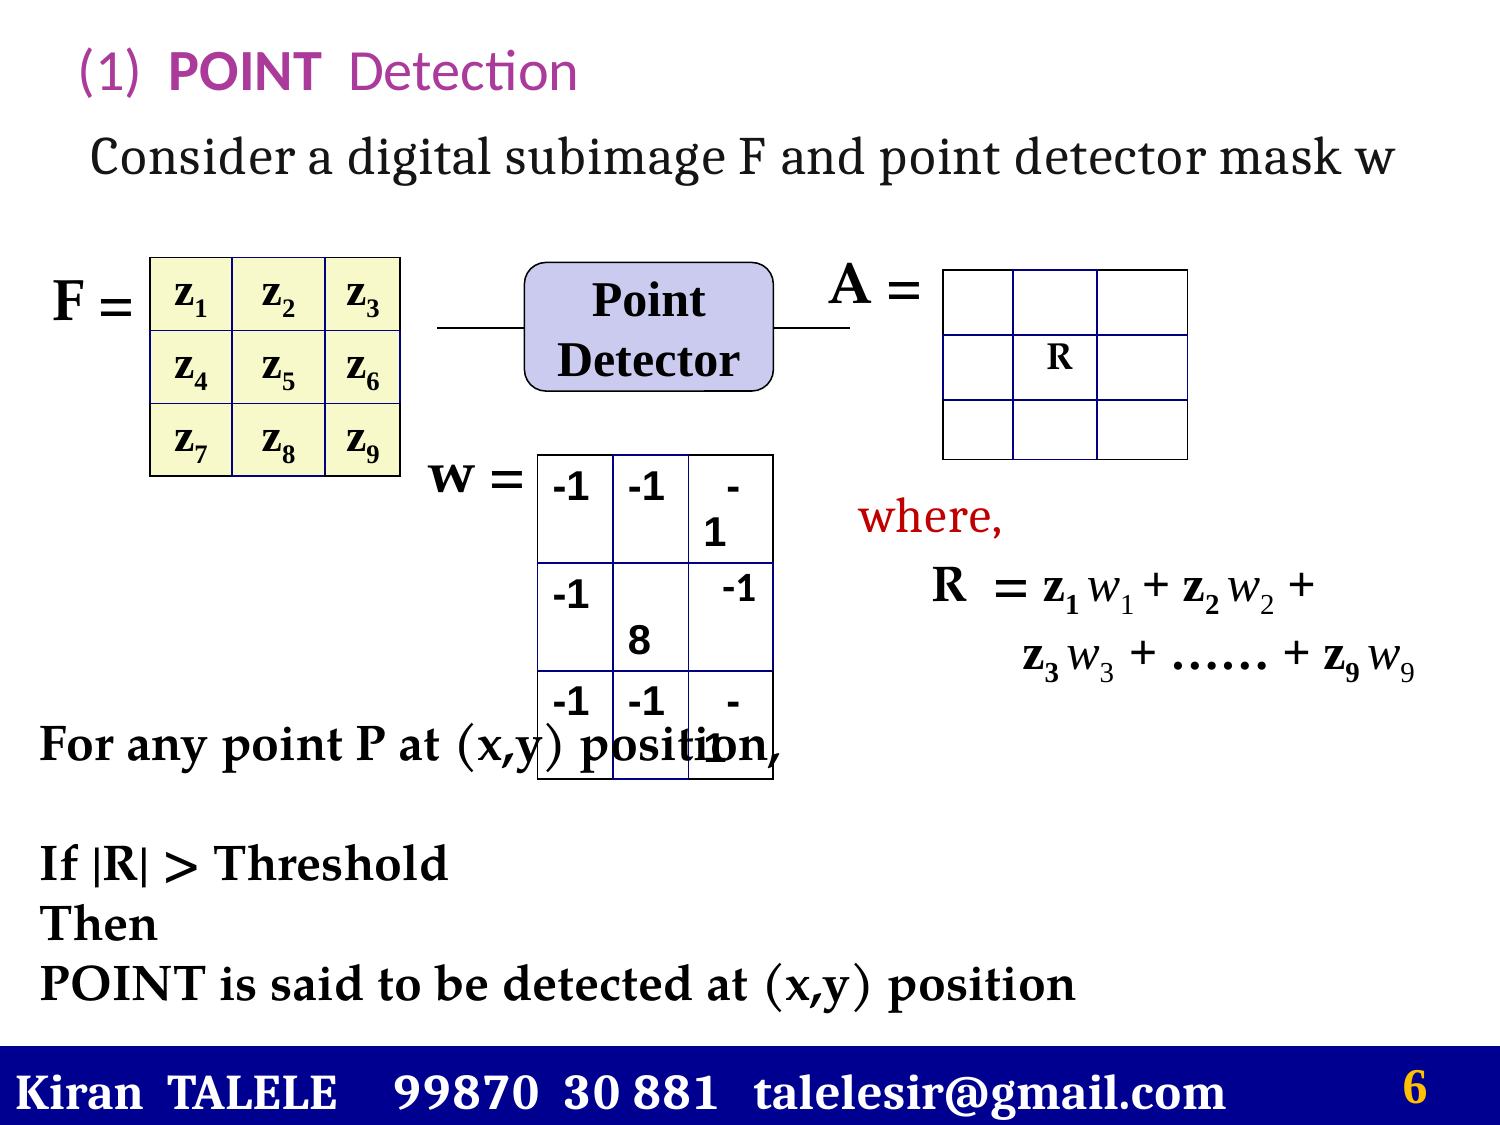

(1)  POINT  Detection
 Consider a digital subimage F and point detector mask w
A =
F =
| z1 | z2 | z3 |
| --- | --- | --- |
| z4 | z5 | z6 |
| z7 | z8 | z9 |
Point Detector
|  |  |  |
| --- | --- | --- |
|  | R |  |
|  |  |  |

w =
| -1 | -1 | -1 |
| --- | --- | --- |
| -1 | 8 | -1 |
| -1 | -1 | -1 |
 where,
  R  = z1 w1 + z2 w2 +
   z3 w3  + …… + z9 w9
For any point P at (x,y) position,

If |R| > Threshold
Then
POINT is said to be detected at (x,y) position
Kiran  TALELE     99870  30 881   talelesir@gmail.com
6